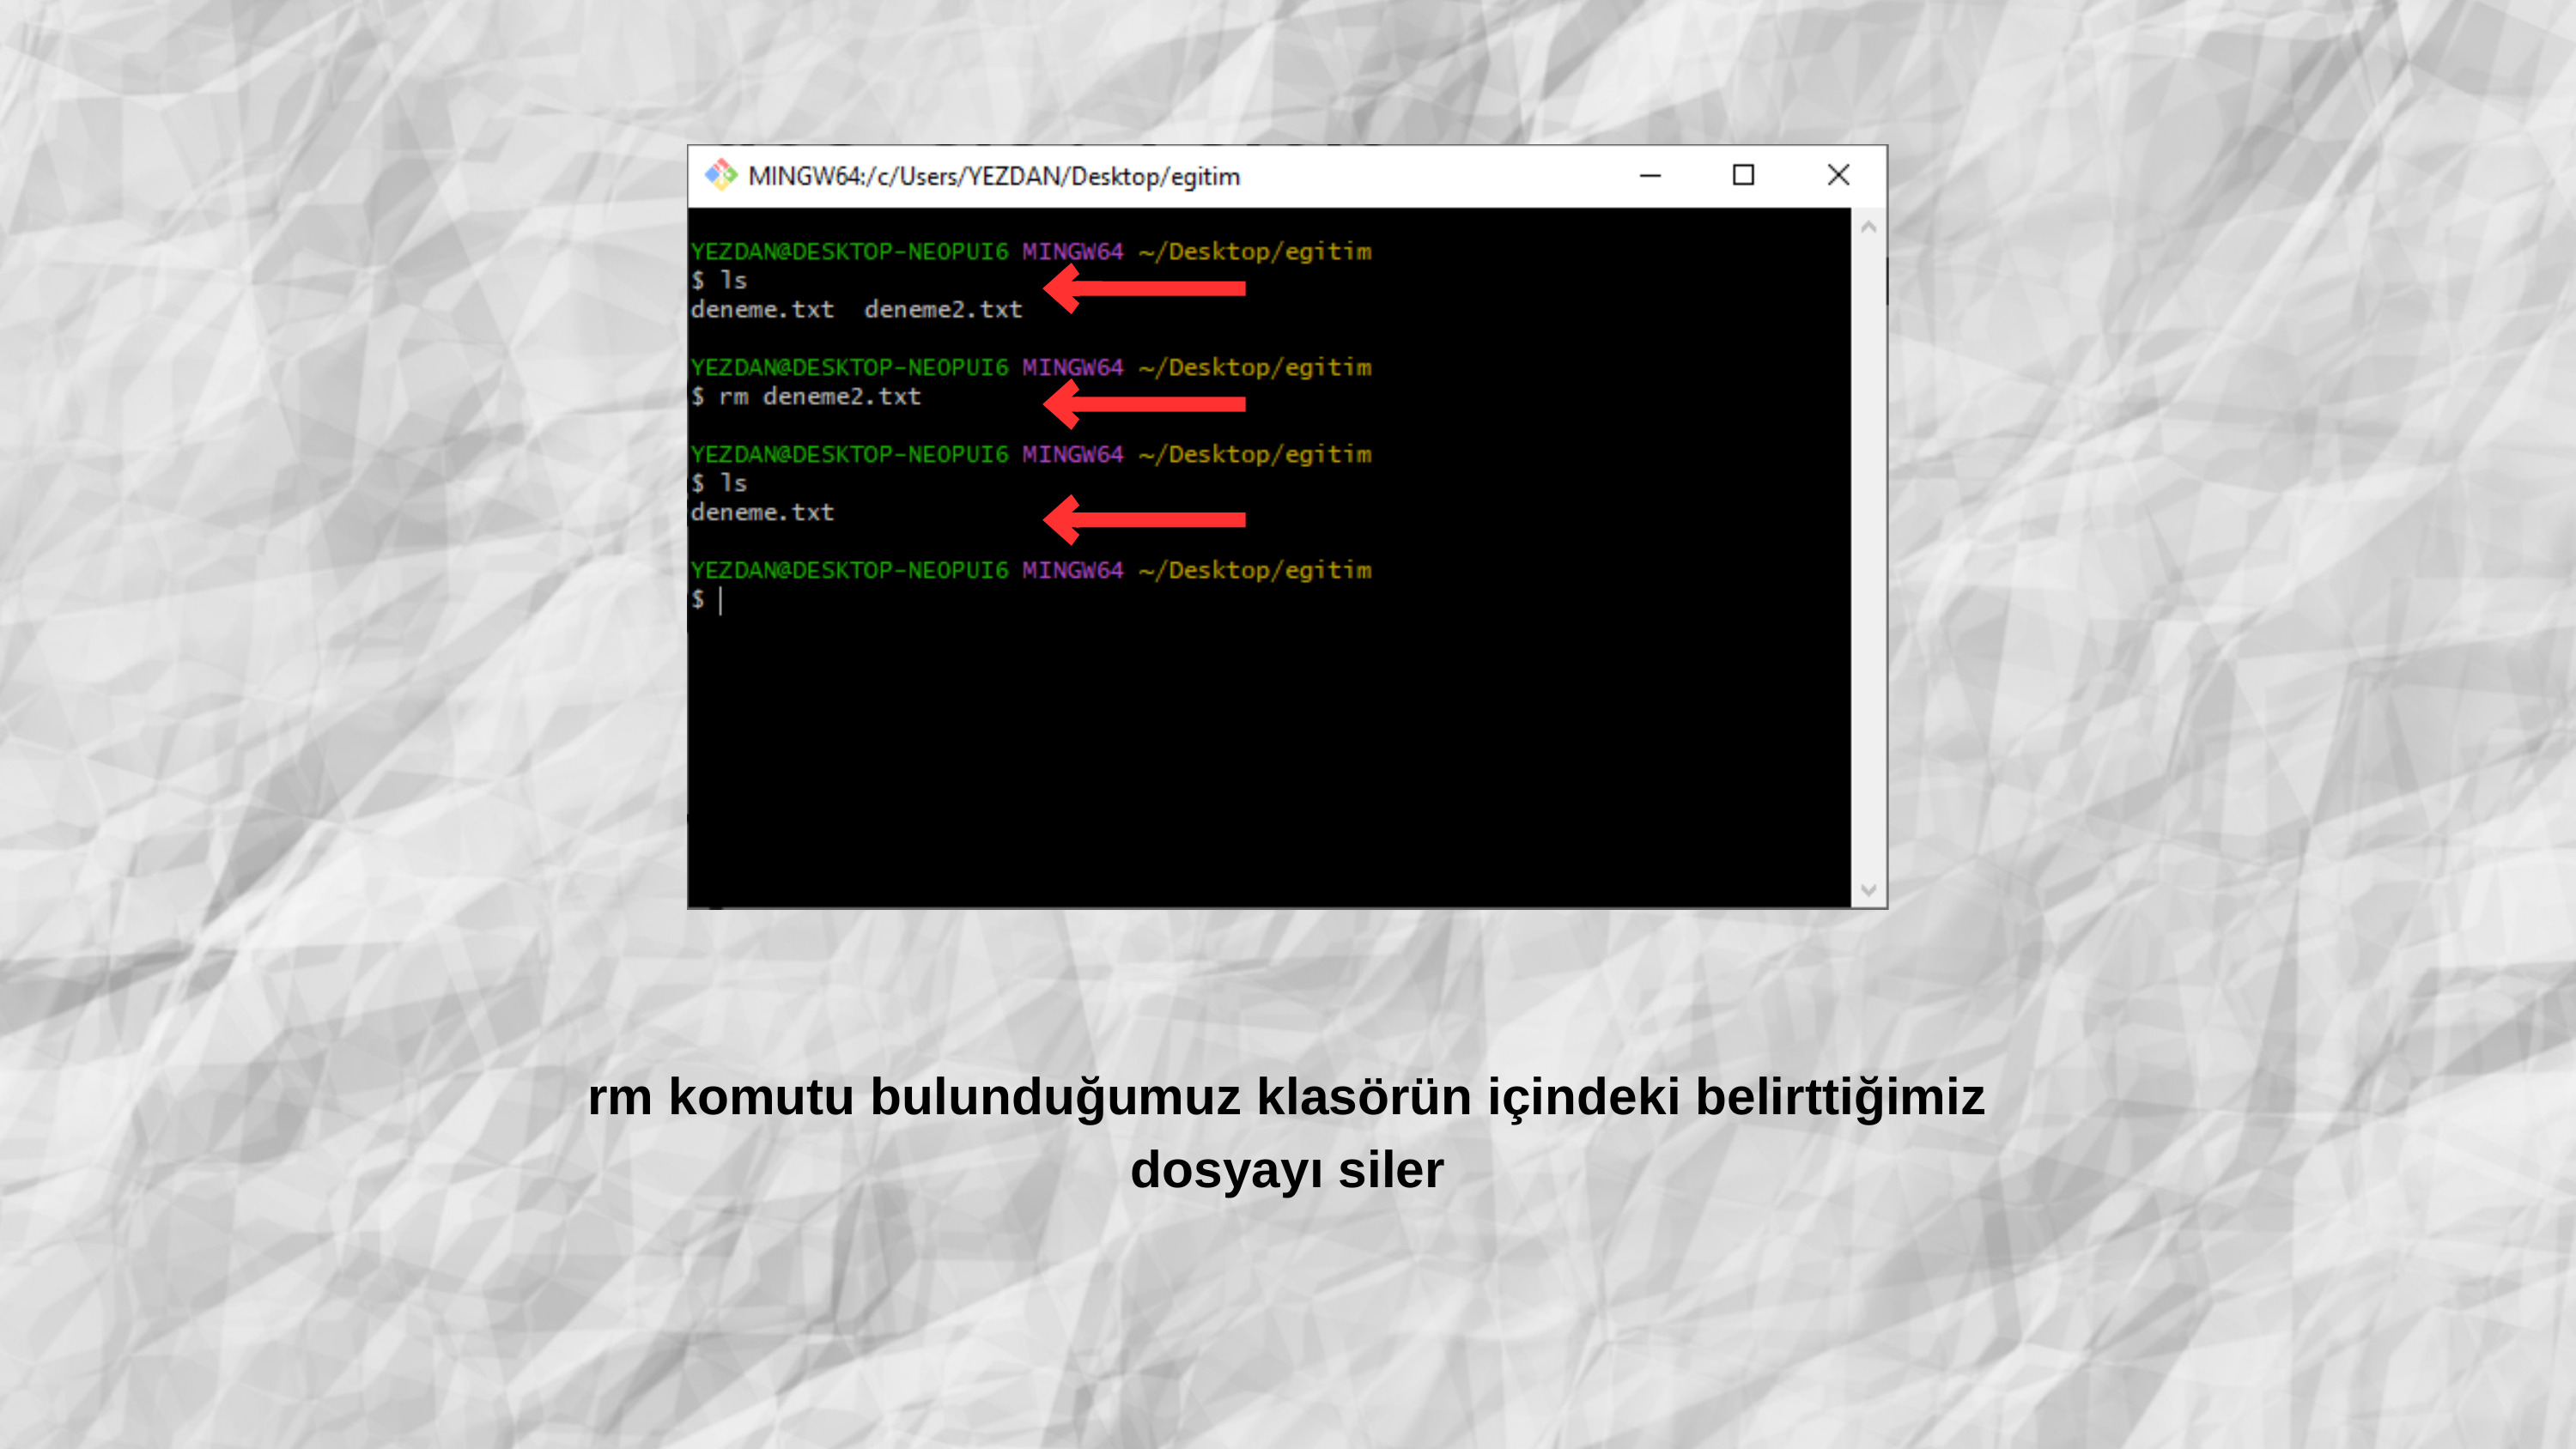

rm komutu bulunduğumuz klasörün içindeki belirttiğimiz dosyayı siler